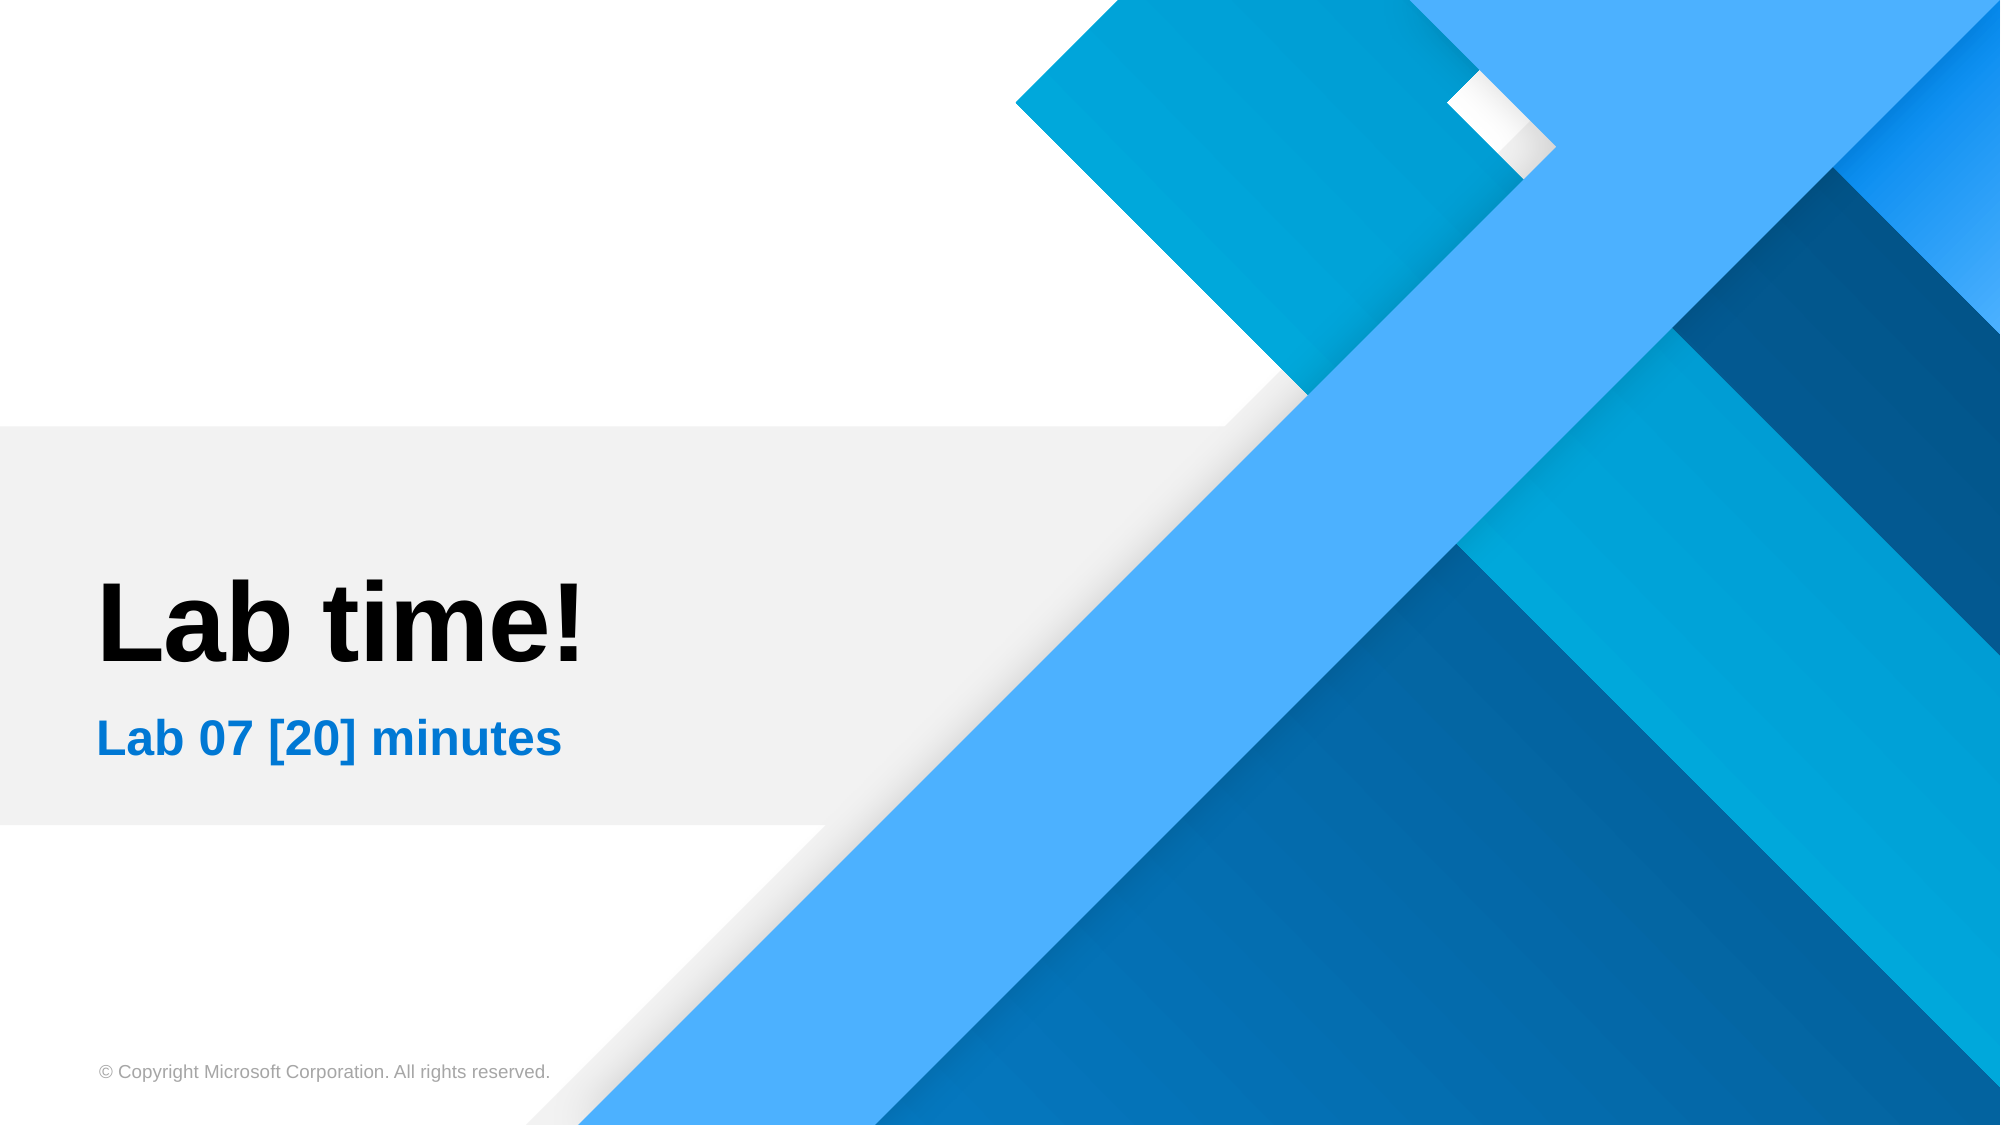

# Lab time!
Lab 07 [20] minutes